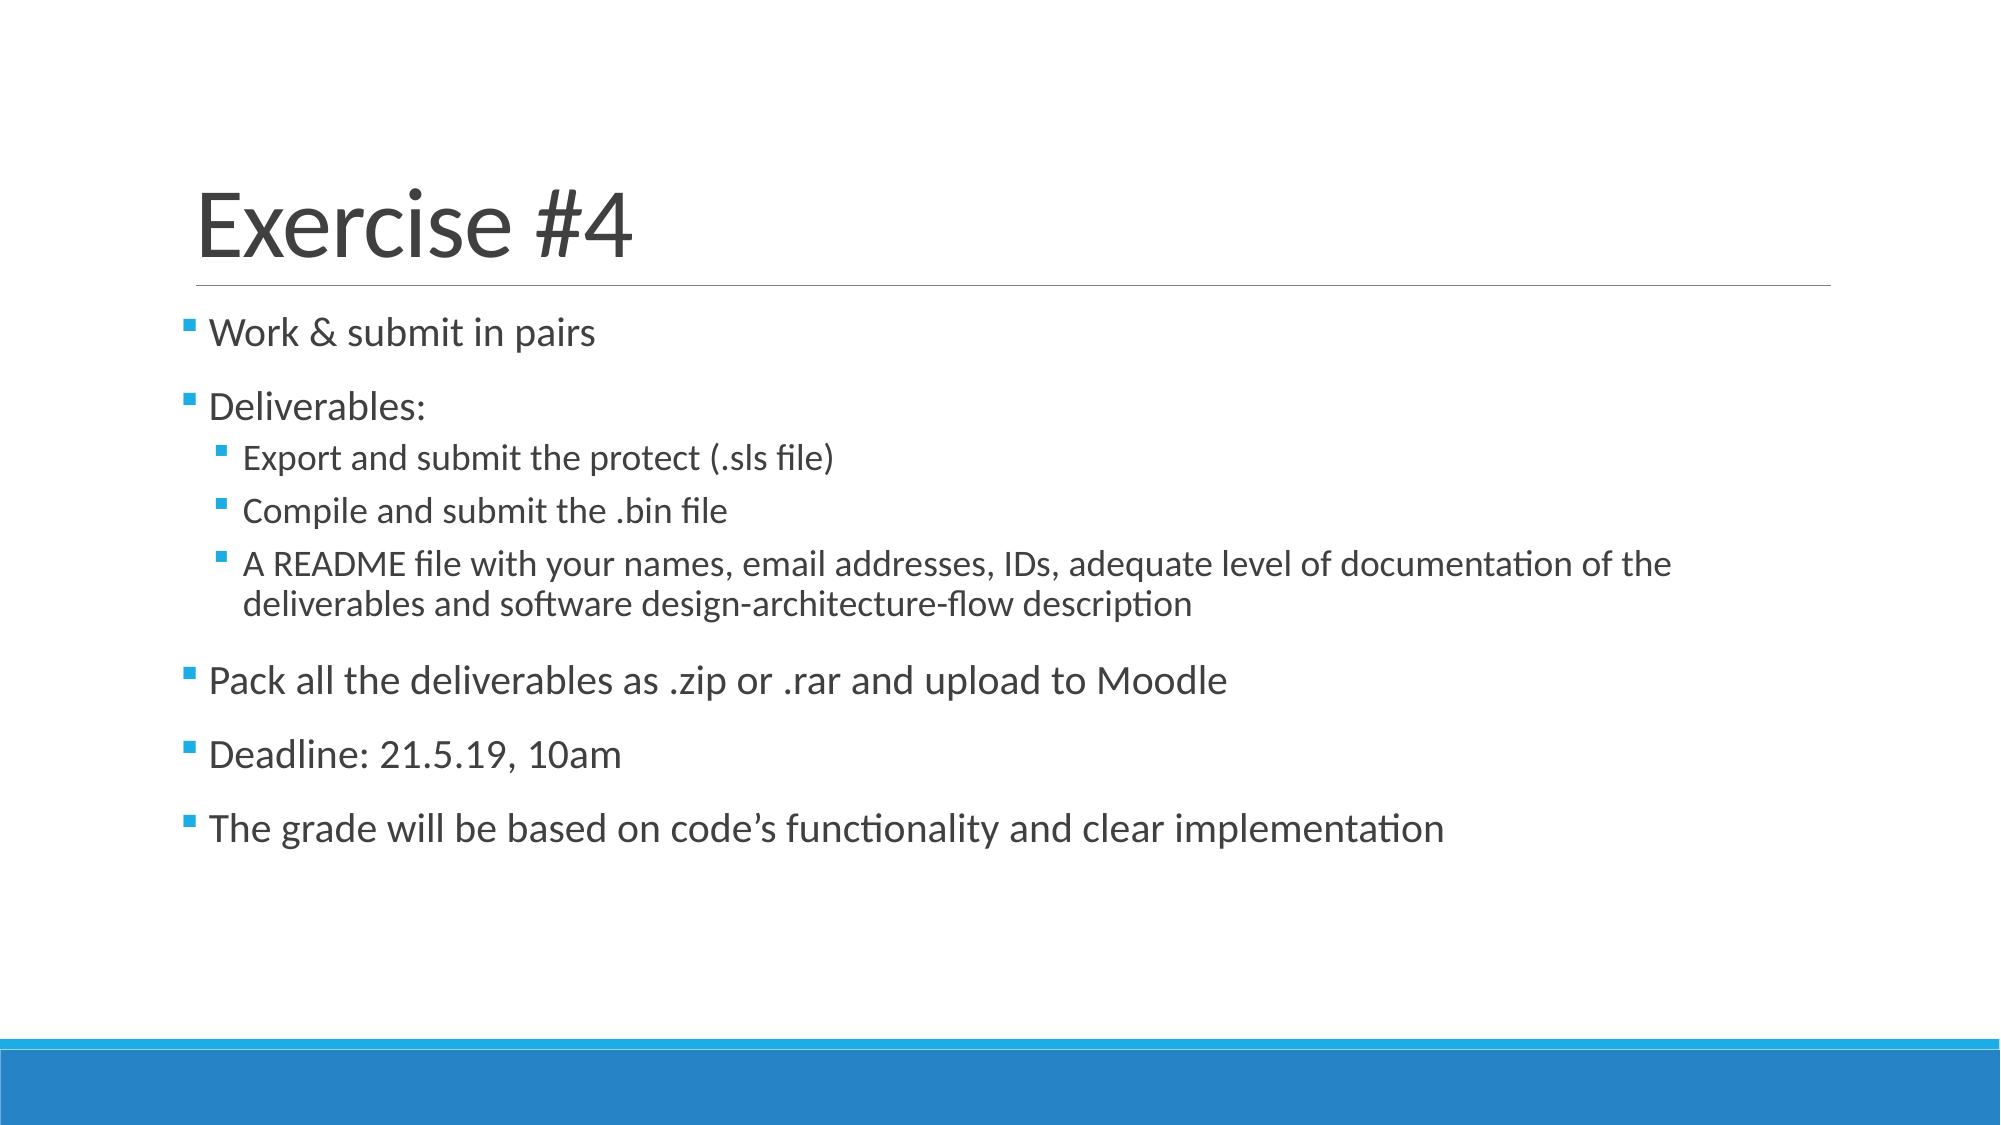

# Exercise #4
 Work & submit in pairs
 Deliverables:
Export and submit the protect (.sls file)
Compile and submit the .bin file
A README file with your names, email addresses, IDs, adequate level of documentation of the deliverables and software design-architecture-flow description
 Pack all the deliverables as .zip or .rar and upload to Moodle
 Deadline: 21.5.19, 10am
 The grade will be based on code’s functionality and clear implementation